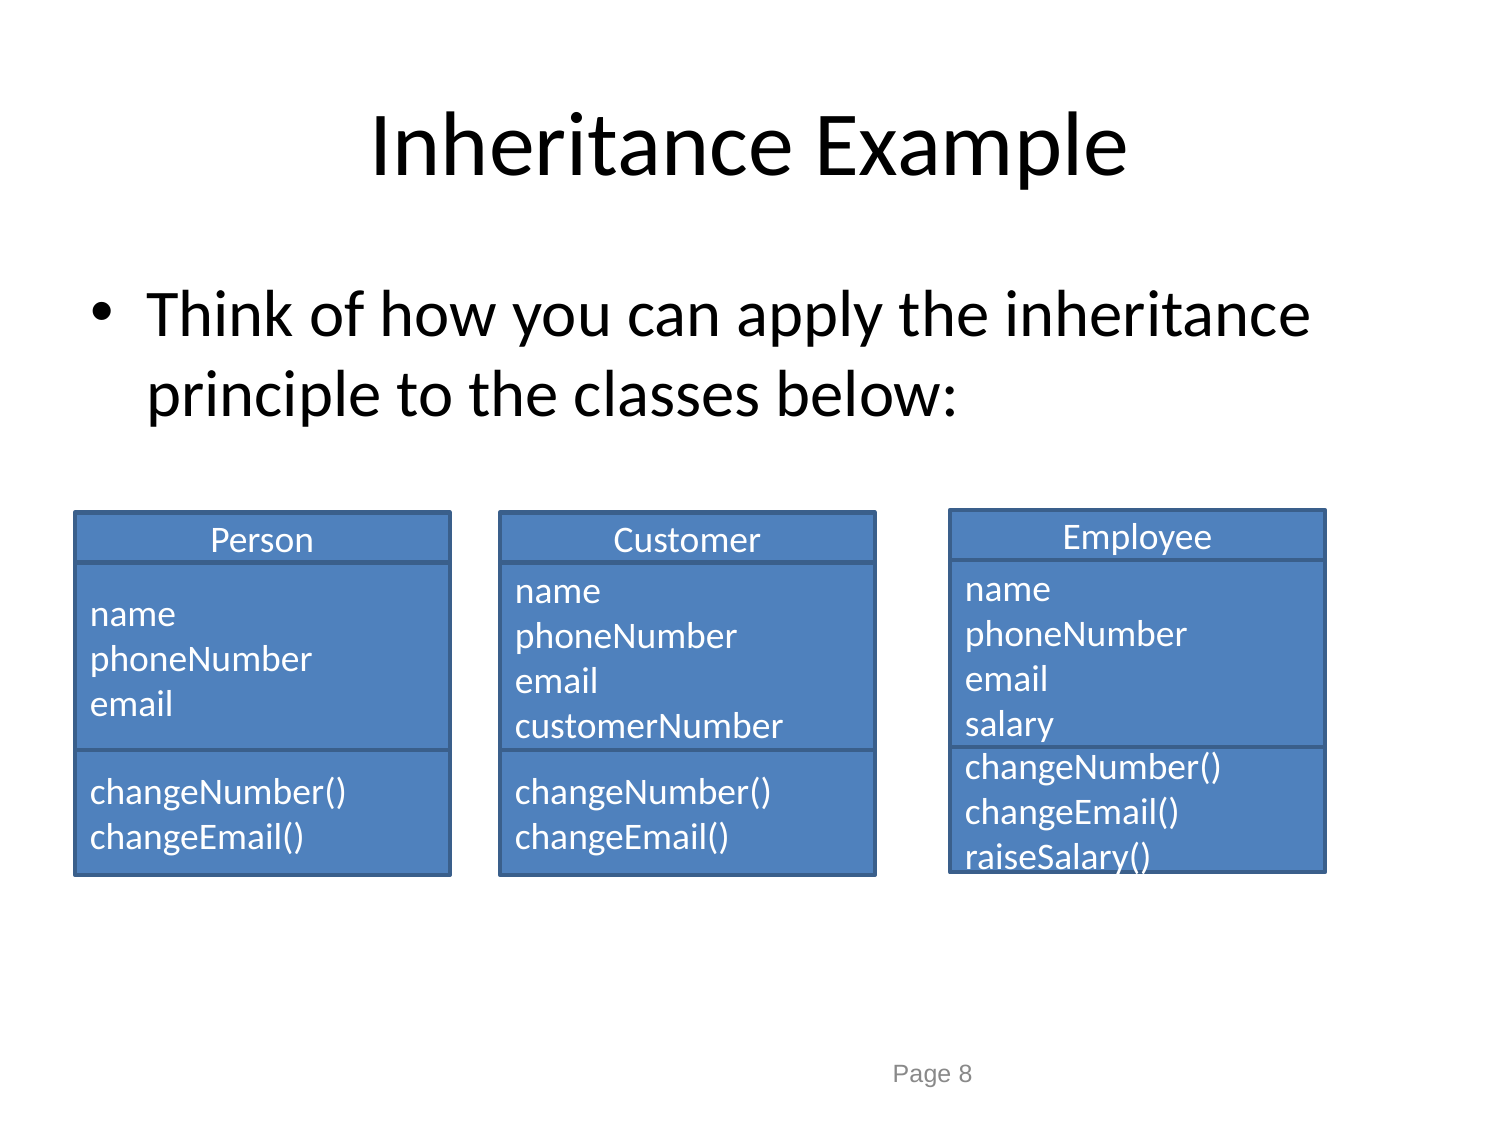

# Inheritance Example
Think of how you can apply the inheritance principle to the classes below:
Employee
Person
Customer
name
phoneNumber
email
salary
name
phoneNumber
email
name
phoneNumber
email
customerNumber
changeNumber()
changeEmail()
raiseSalary()
changeNumber()
changeEmail()
changeNumber()
changeEmail()
Page 8